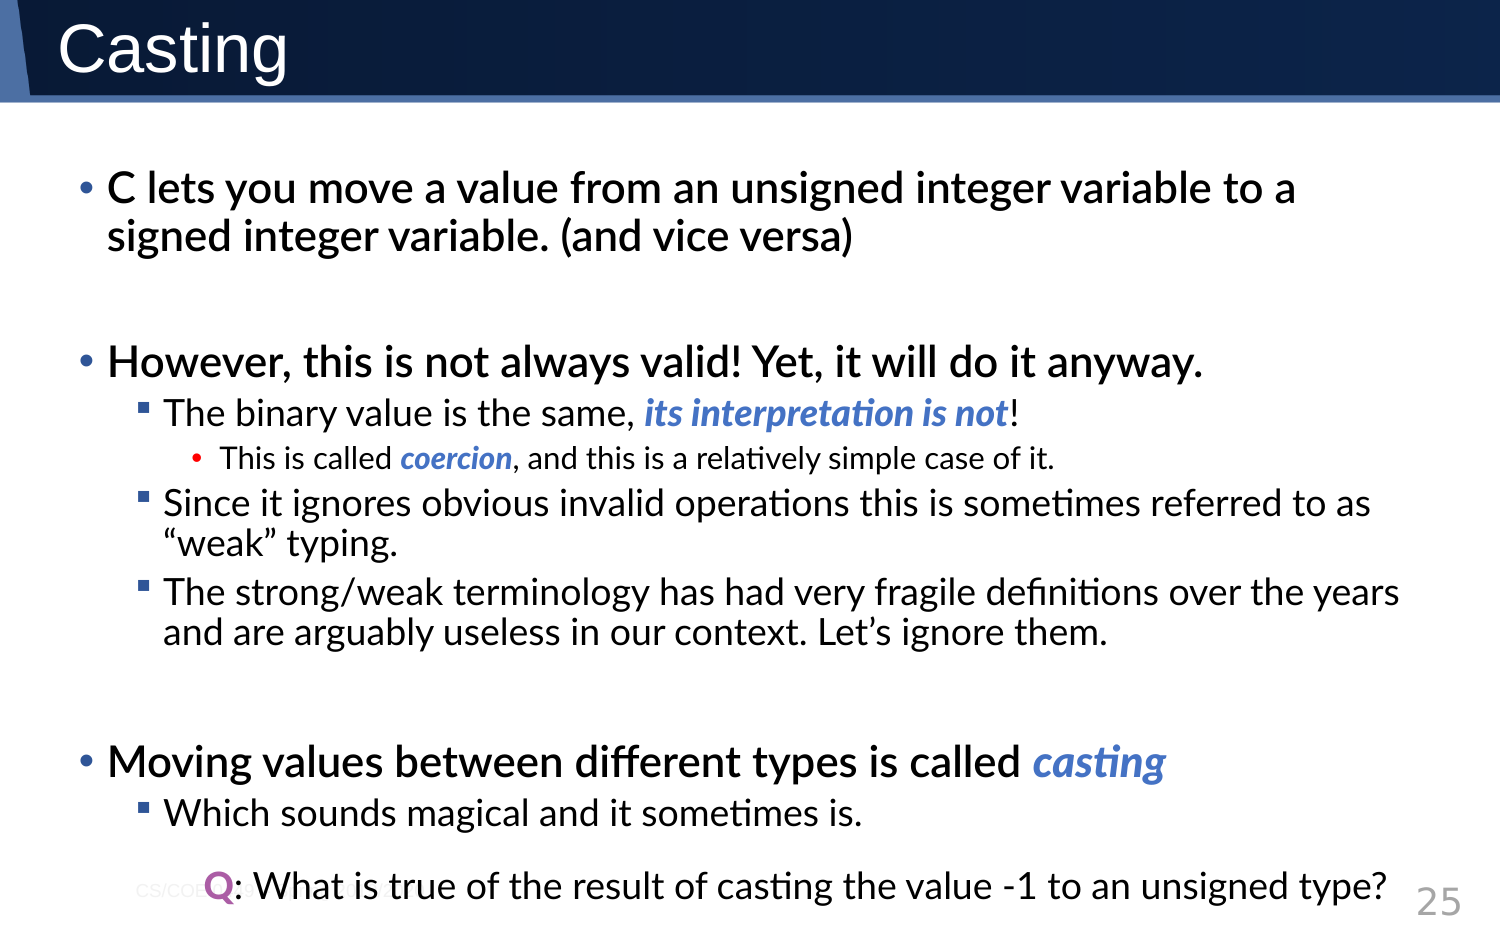

# Casting
C lets you move a value from an unsigned integer variable to a signed integer variable. (and vice versa)

However, this is not always valid! Yet, it will do it anyway.
The binary value is the same, its interpretation is not!
This is called coercion, and this is a relatively simple case of it.
Since it ignores obvious invalid operations this is sometimes referred to as “weak” typing.
The strong/weak terminology has had very fragile definitions over the years and are arguably useless in our context. Let’s ignore them.

Moving values between different types is called casting
Which sounds magical and it sometimes is.

Q: What is true of the result of casting the value -1 to an unsigned type?
CS/COE 0449 – Spring 2019/2020
25